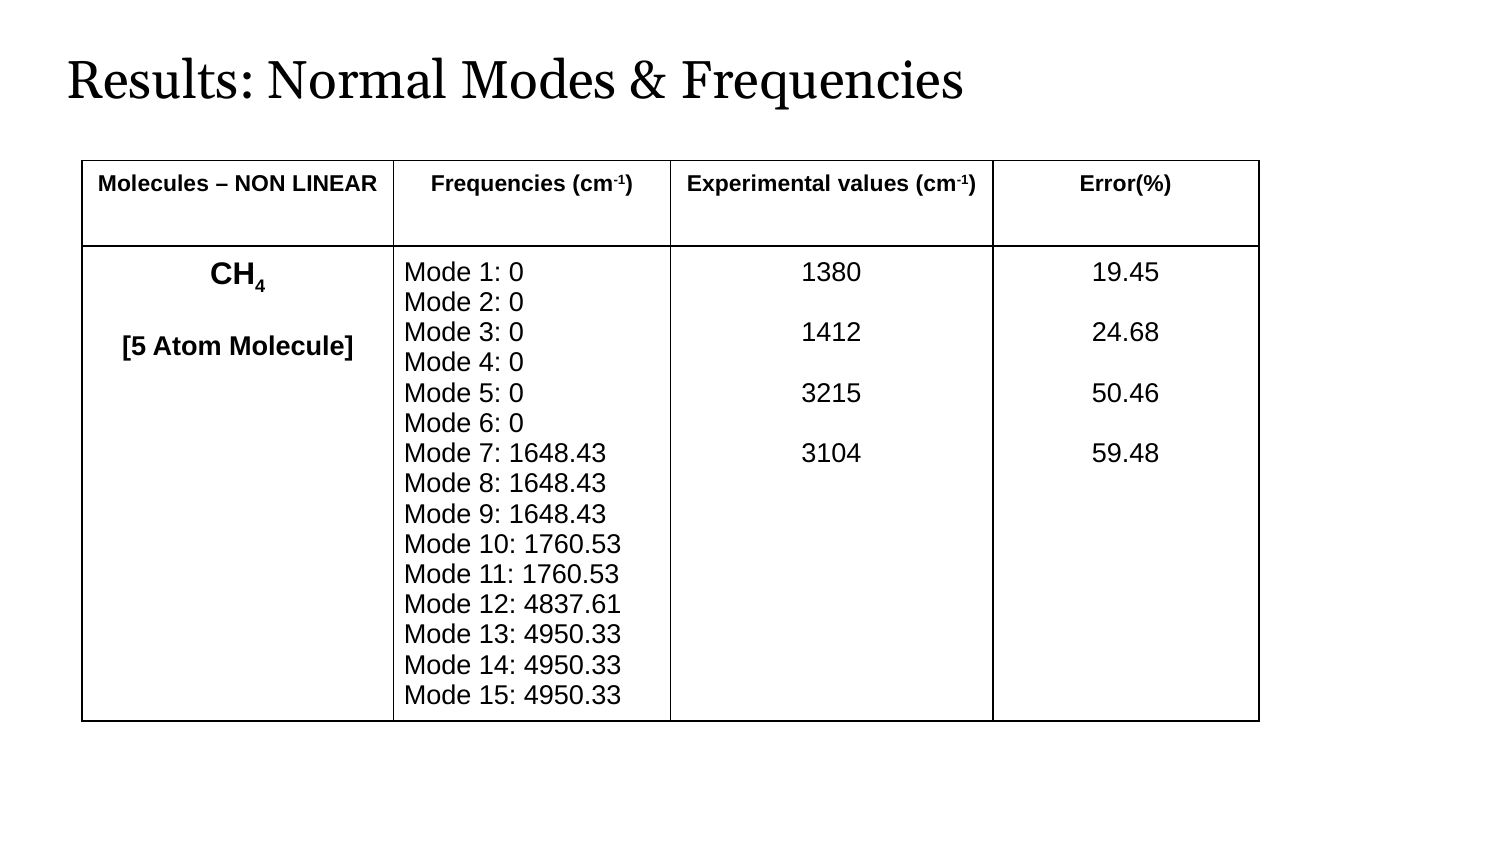

# Results: Normal Modes & Frequencies
| Molecules – NON LINEAR | Frequencies (cm-1) | Experimental values (cm-1) | Error(%) |
| --- | --- | --- | --- |
| CH4 [5 Atom Molecule] | Mode 1: 0 Mode 2: 0 Mode 3: 0 Mode 4: 0 Mode 5: 0 Mode 6: 0 Mode 7: 1648.43 Mode 8: 1648.43 Mode 9: 1648.43 Mode 10: 1760.53 Mode 11: 1760.53 Mode 12: 4837.61 Mode 13: 4950.33 Mode 14: 4950.33 Mode 15: 4950.33 | 1380 1412 3215 3104 | 19.45 24.68 50.46 59.48 |